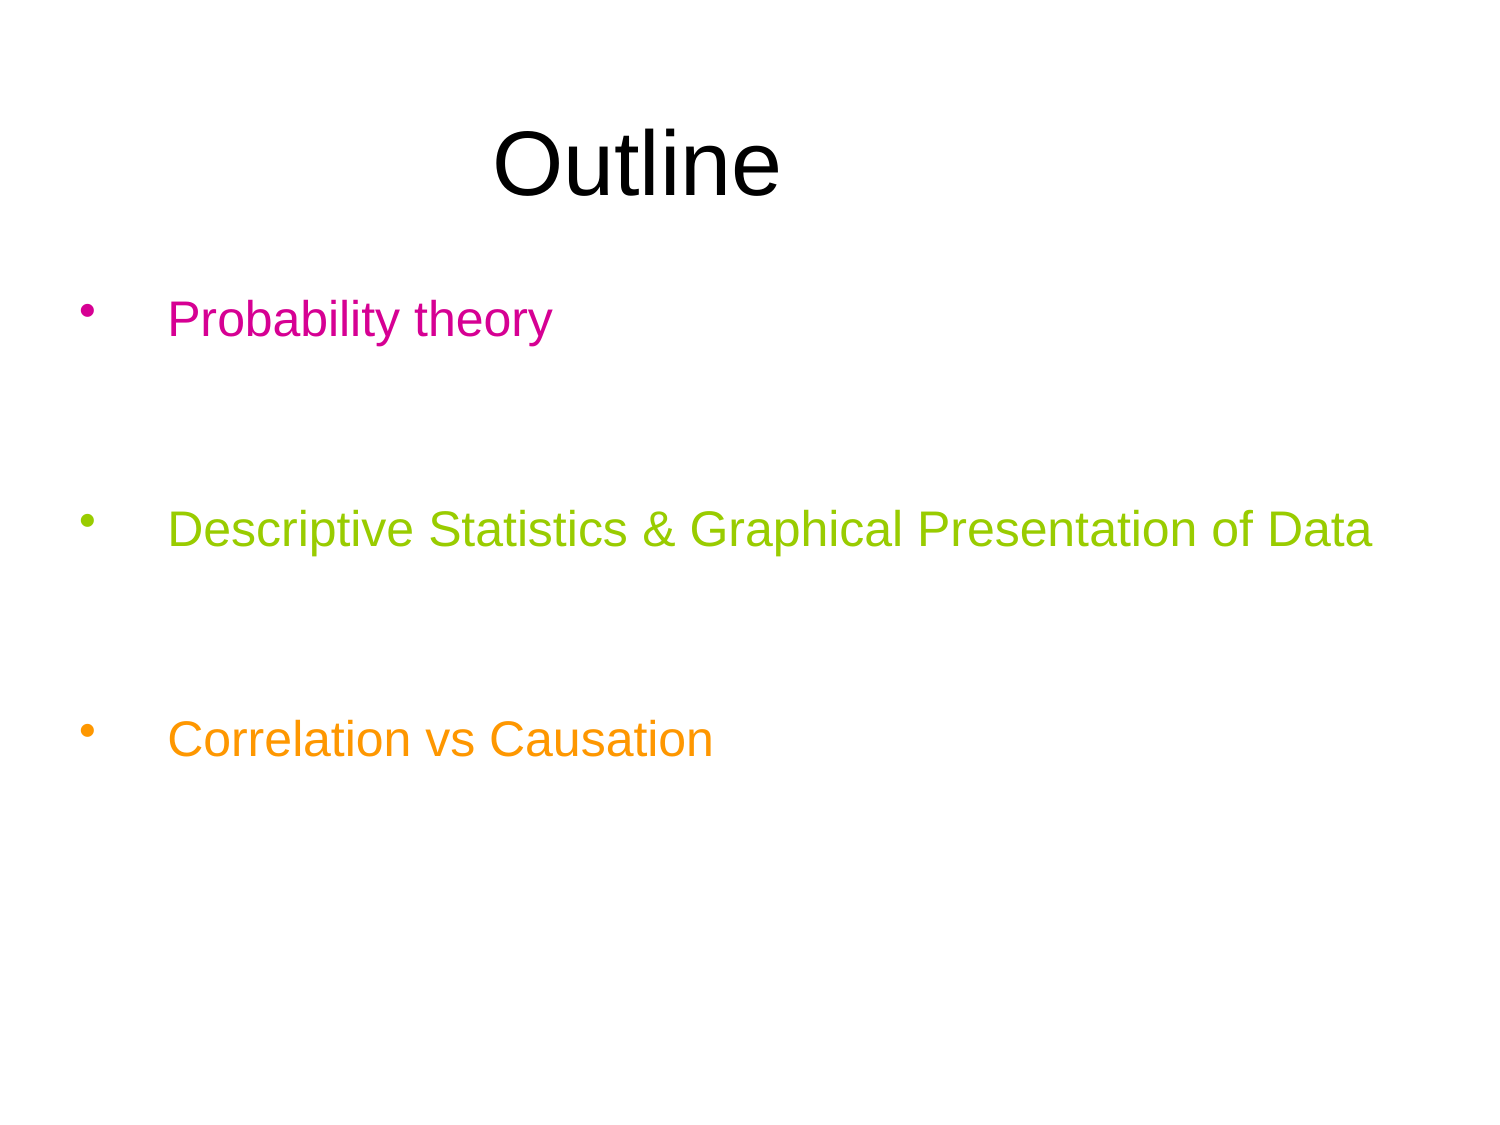

# Outline
Probability theory

Descriptive Statistics & Graphical Presentation of Data

Correlation vs Causation